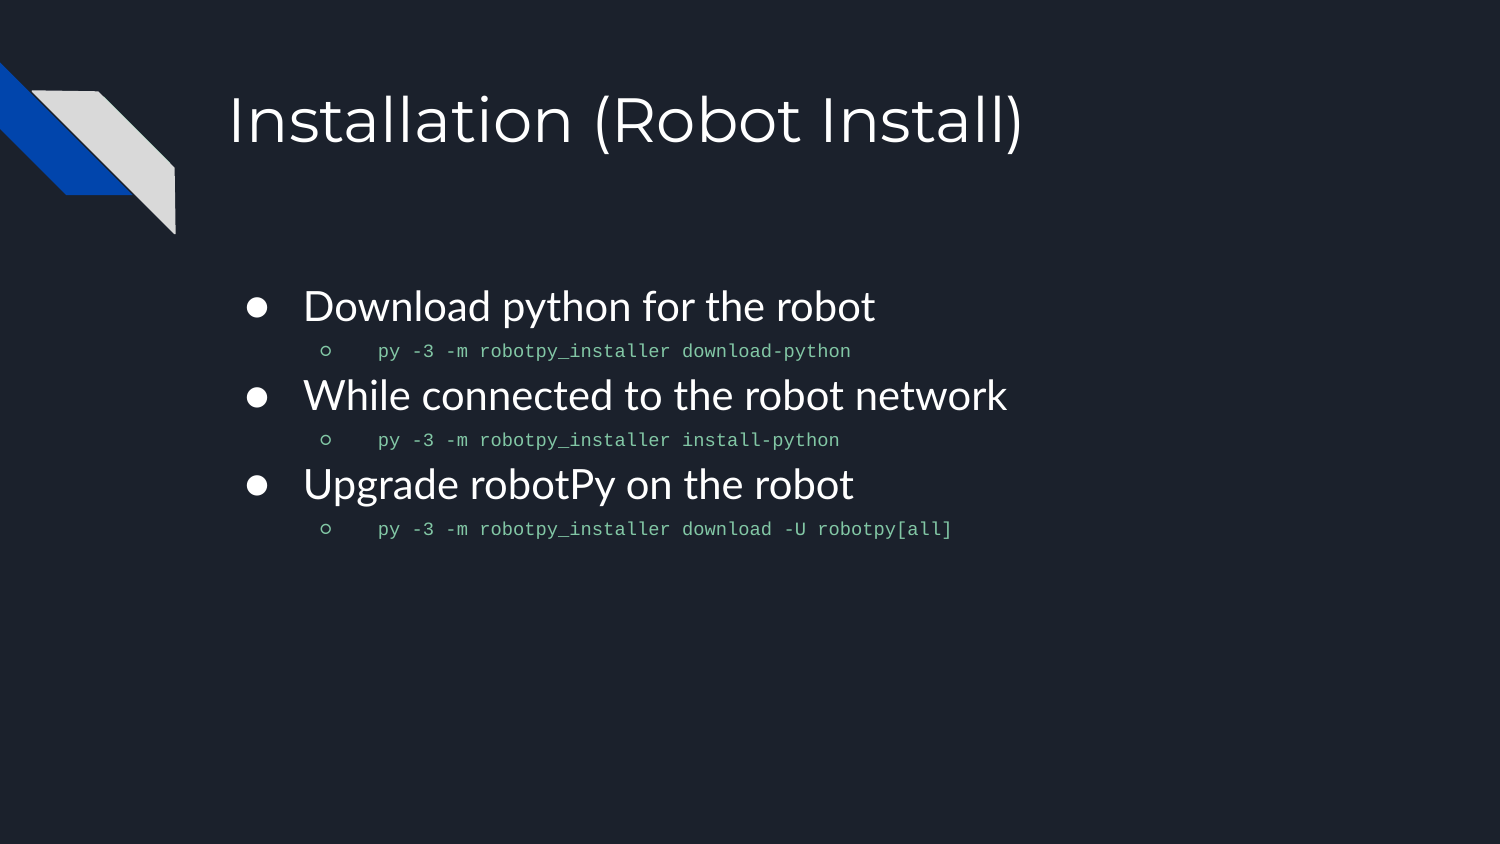

# Installation (Robot Install)

Download python for the robot
py -3 -m robotpy_installer download-python
While connected to the robot network
py -3 -m robotpy_installer install-python
Upgrade robotPy on the robot
py -3 -m robotpy_installer download -U robotpy[all]